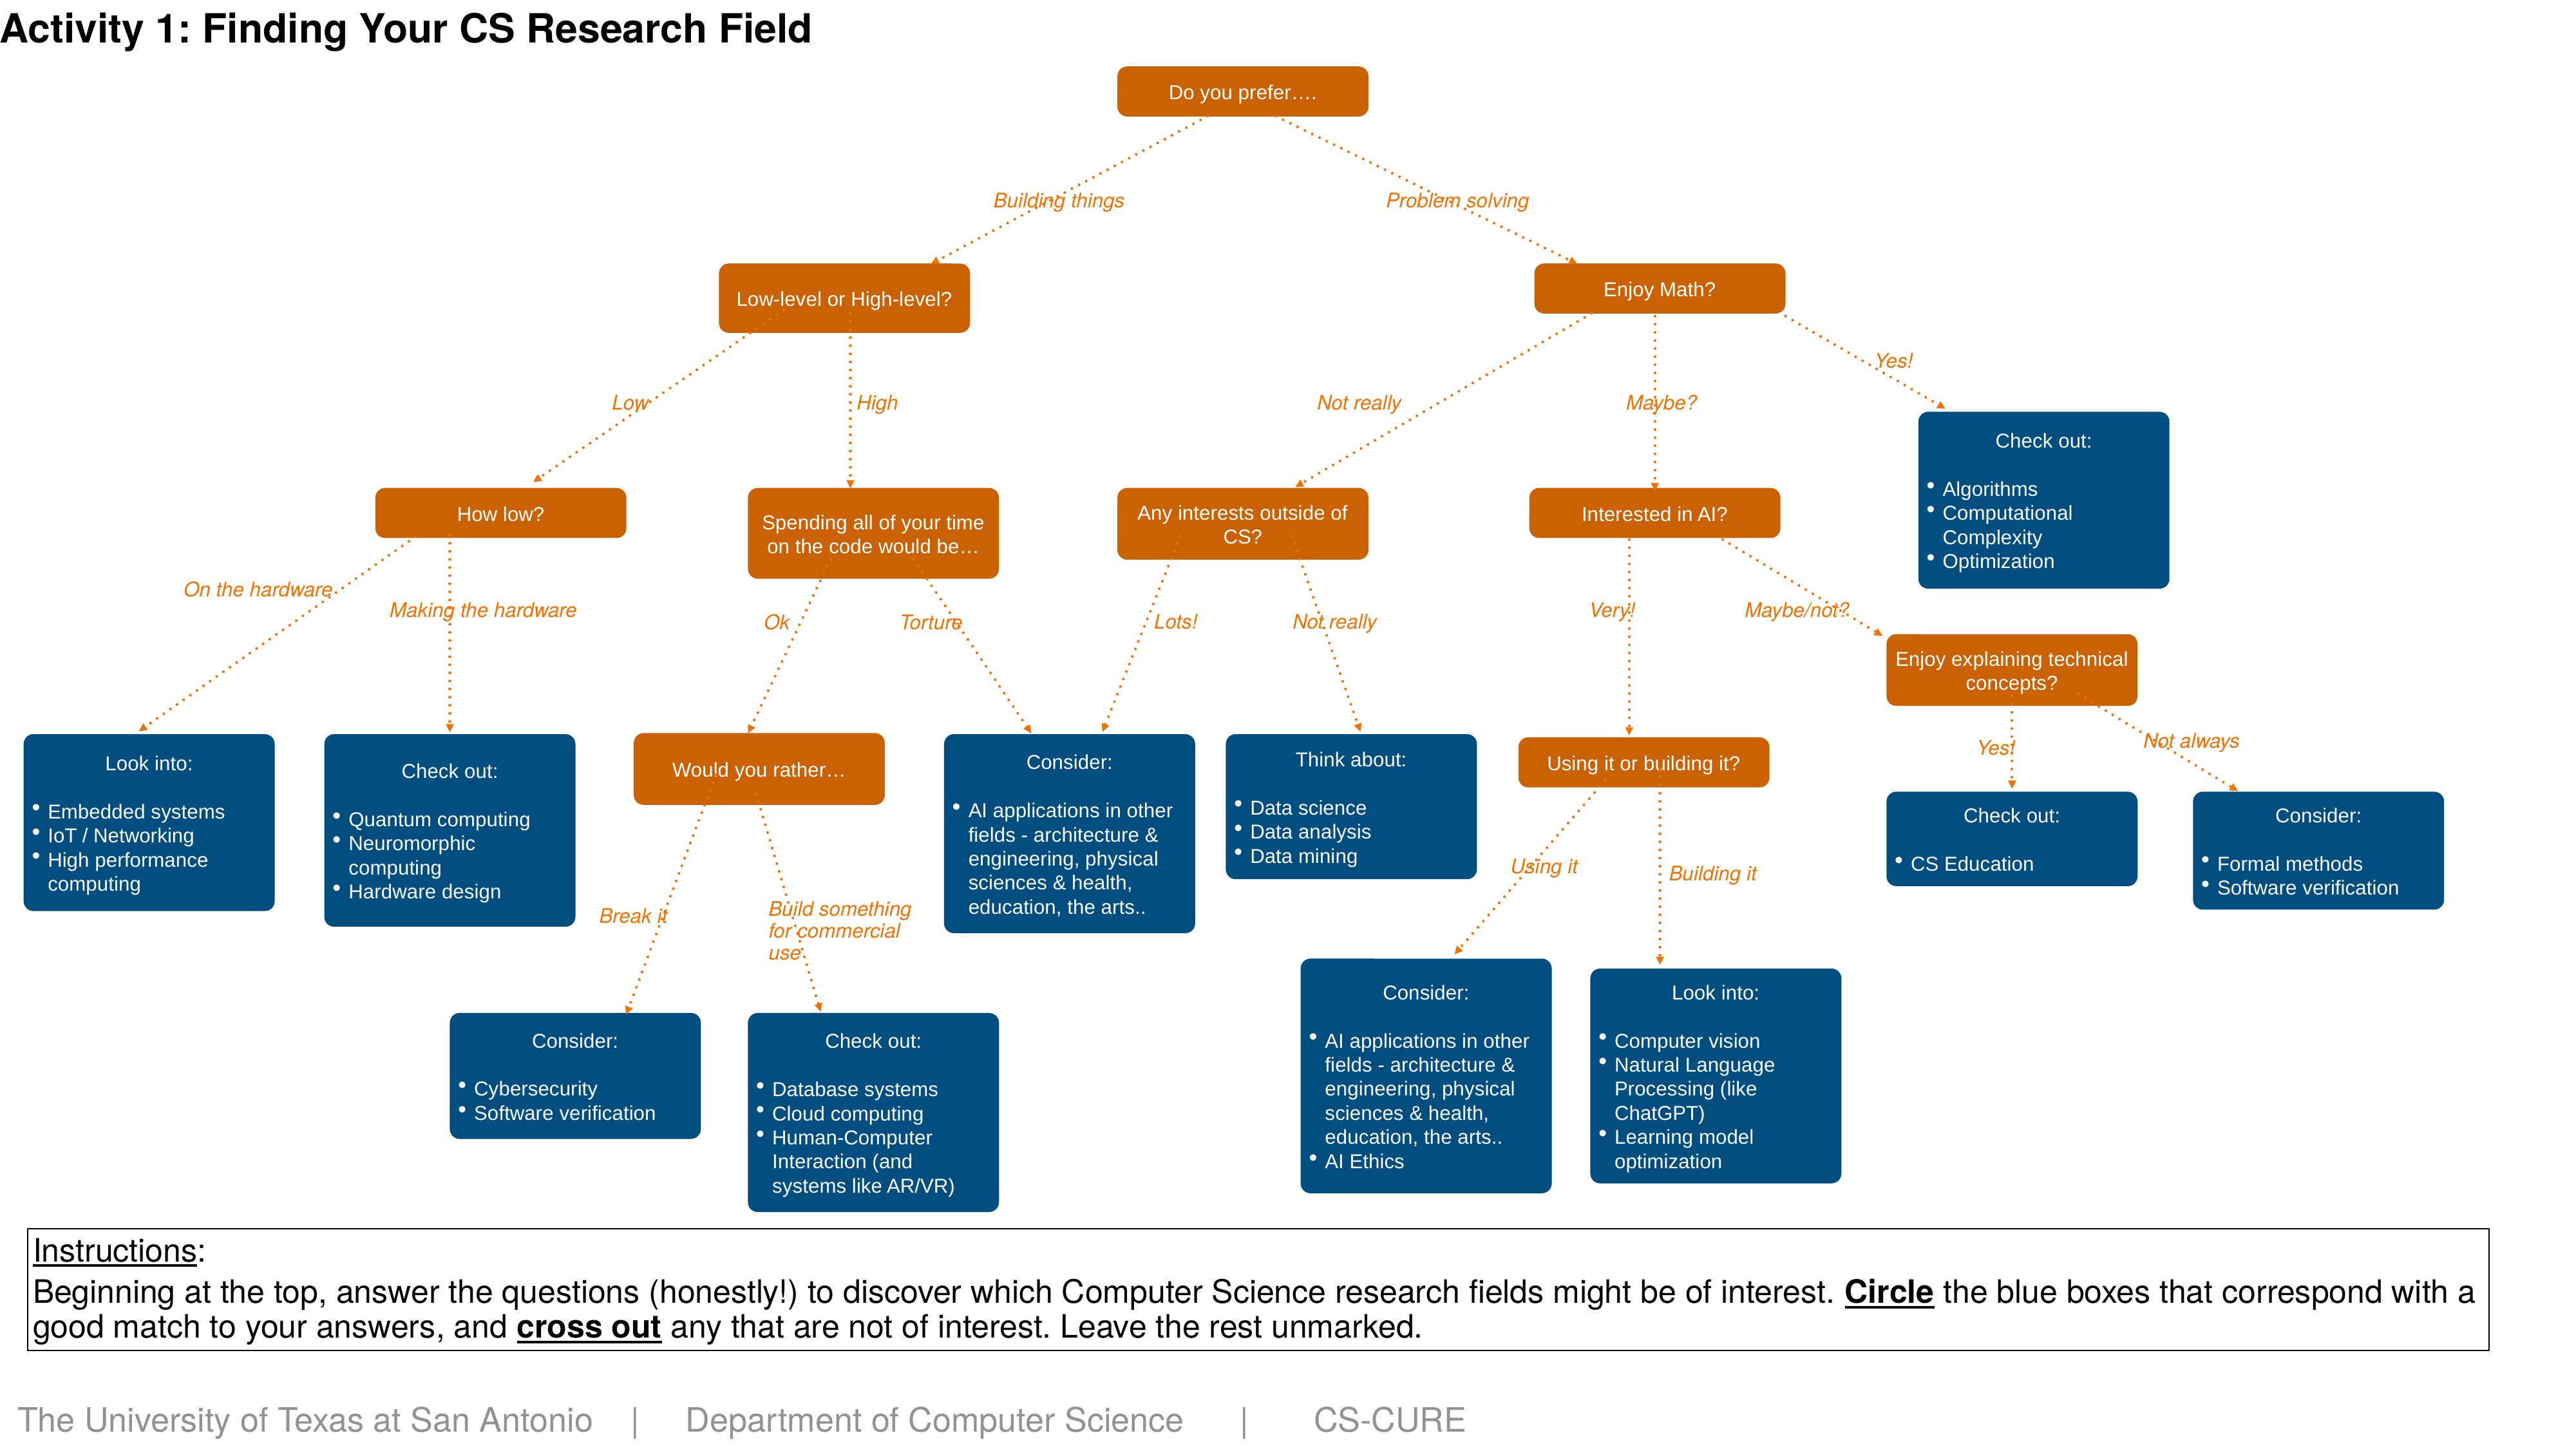

Activity 1: Finding Your CS Research Field
Do you prefer….

Building things
Problem solving
Low-level or High-level?
Enjoy Math?

Yes!
Low
High
Not really
Maybe?
Check out:

Algorithms
Computational Complexity
Optimization
Interested in AI?
How low?
Spending all of your time on the code would be…
Any interests outside of CS?

On the hardware
Making the hardware
Very!
Maybe/not?
Lots!
Not really
Ok
Torture
Enjoy explaining technical concepts?

Not always
Yes!
Would you rather…
Look into:

Embedded systems
IoT / Networking
High performance computing
Check out:

Quantum computing
Neuromorphic computing
Hardware design
Consider:

AI applications in other fields - architecture & engineering, physical sciences & health, education, the arts..
Think about:

Data science
Data analysis
Data mining
Using it or building it?

Check out:

CS Education
Consider:

Formal methods
Software verification

Using it
Building it
Build something for commercial use
Break it
Consider:

AI applications in other fields - architecture & engineering, physical sciences & health, education, the arts..
AI Ethics
Look into:

Computer vision
Natural Language Processing (like ChatGPT)
Learning model optimization
Consider:

Cybersecurity
Software verification
Check out:

Database systems
Cloud computing
Human-Computer Interaction (and systems like AR/VR)
Instructions:
Beginning at the top, answer the questions (honestly!) to discover which Computer Science research fields might be of interest. Circle the blue boxes that correspond with a good match to your answers, and cross out any that are not of interest. Leave the rest unmarked.
35